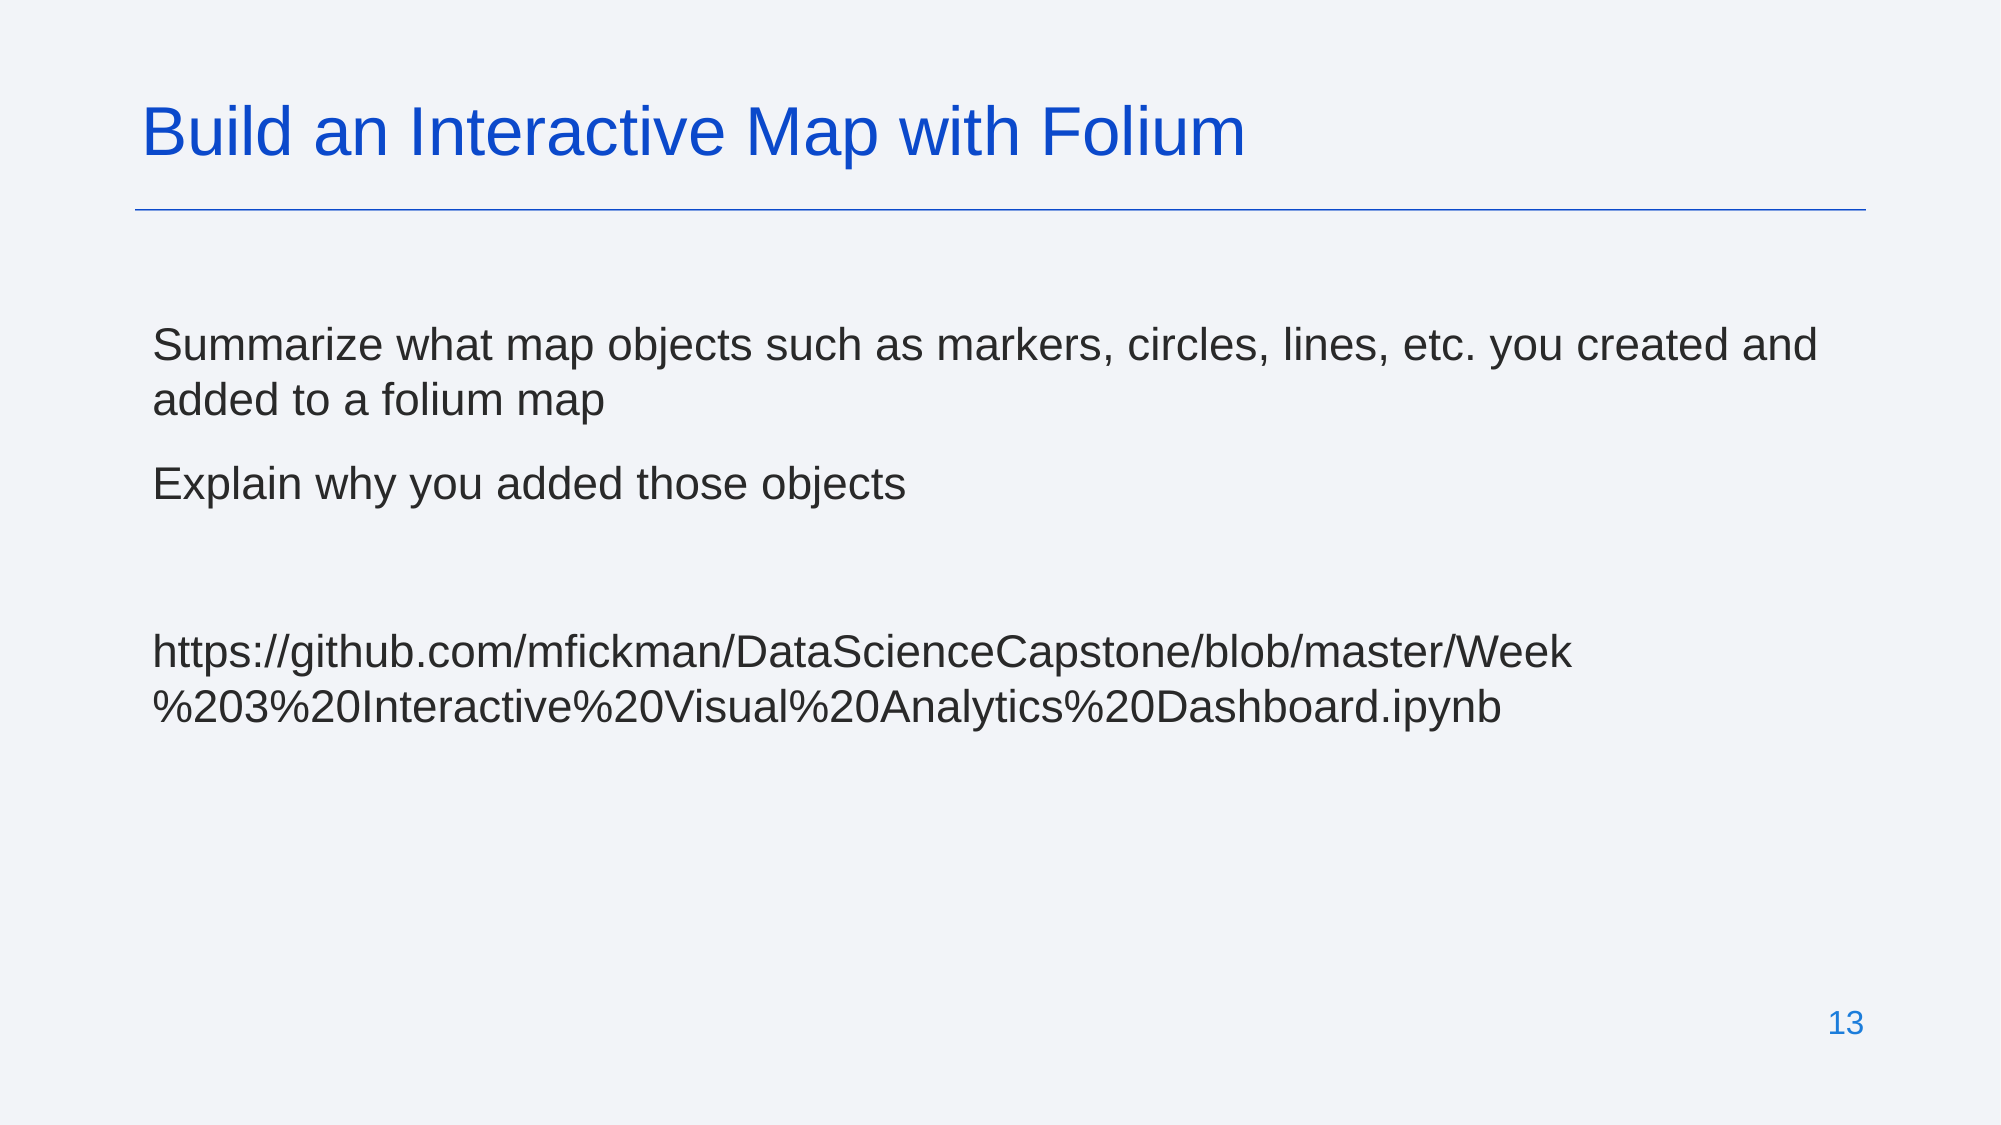

Build an Interactive Map with Folium
Summarize what map objects such as markers, circles, lines, etc. you created and added to a folium map
Explain why you added those objects

https://github.com/mfickman/DataScienceCapstone/blob/master/Week%203%20Interactive%20Visual%20Analytics%20Dashboard.ipynb

13